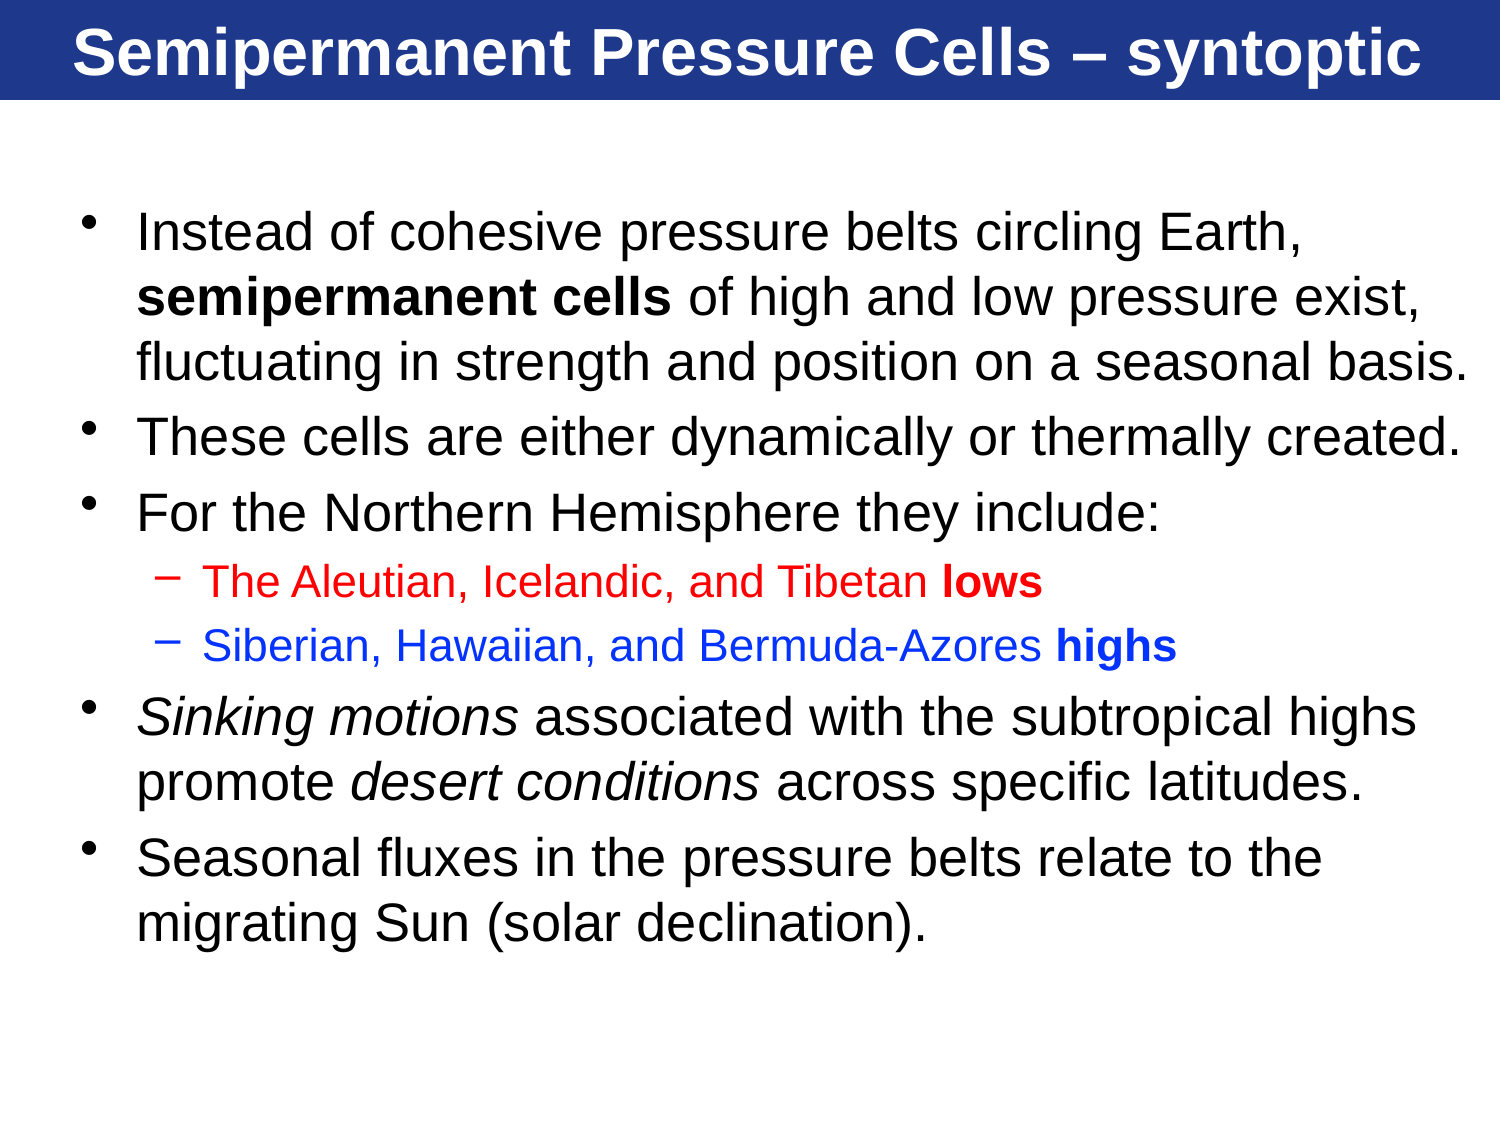

# Semipermanent Pressure Cells – syntoptic
Instead of cohesive pressure belts circling Earth, semipermanent cells of high and low pressure exist, fluctuating in strength and position on a seasonal basis.
These cells are either dynamically or thermally created.
For the Northern Hemisphere they include:
The Aleutian, Icelandic, and Tibetan lows
Siberian, Hawaiian, and Bermuda-Azores highs
Sinking motions associated with the subtropical highs promote desert conditions across specific latitudes.
Seasonal fluxes in the pressure belts relate to the migrating Sun (solar declination).